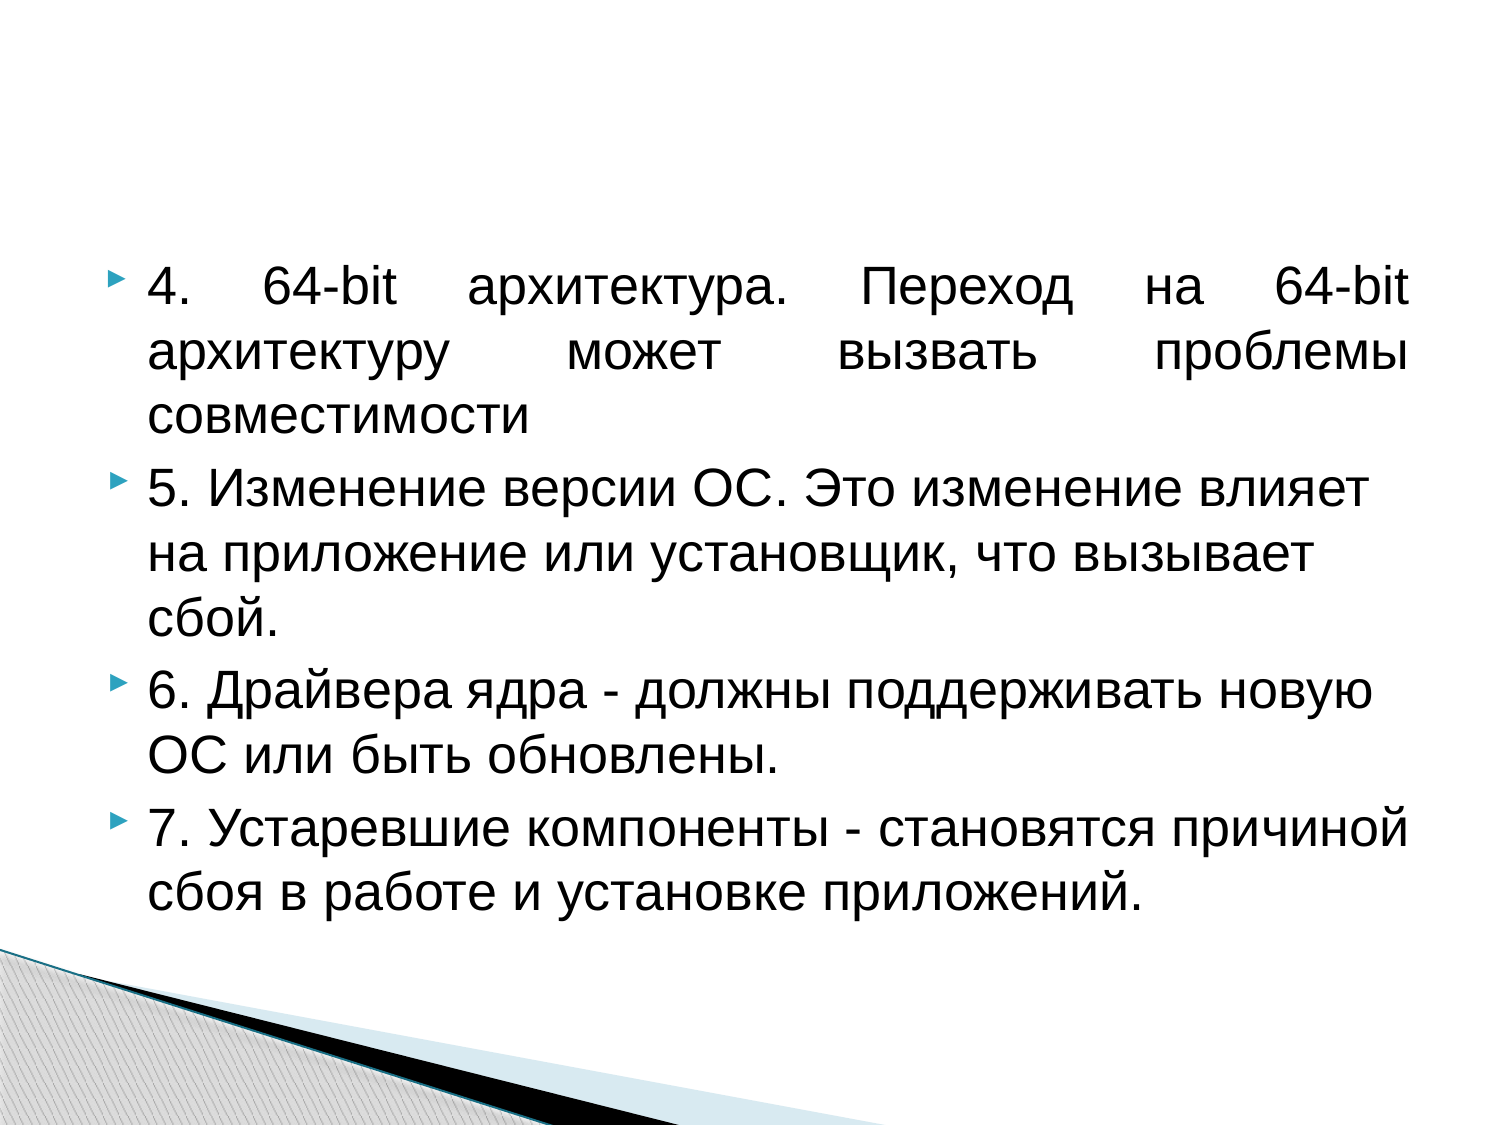

#
4. 64-bit архитектура. Переход на 64-bit архитектуру может вызвать проблемы совместимости
5. Изменение версии ОС. Это изменение влияет на приложение или установщик, что вызывает сбой.
6. Драйвера ядра - должны поддерживать новую ОС или быть обновлены.
7. Устаревшие компоненты - становятся причиной сбоя в работе и установке приложений.